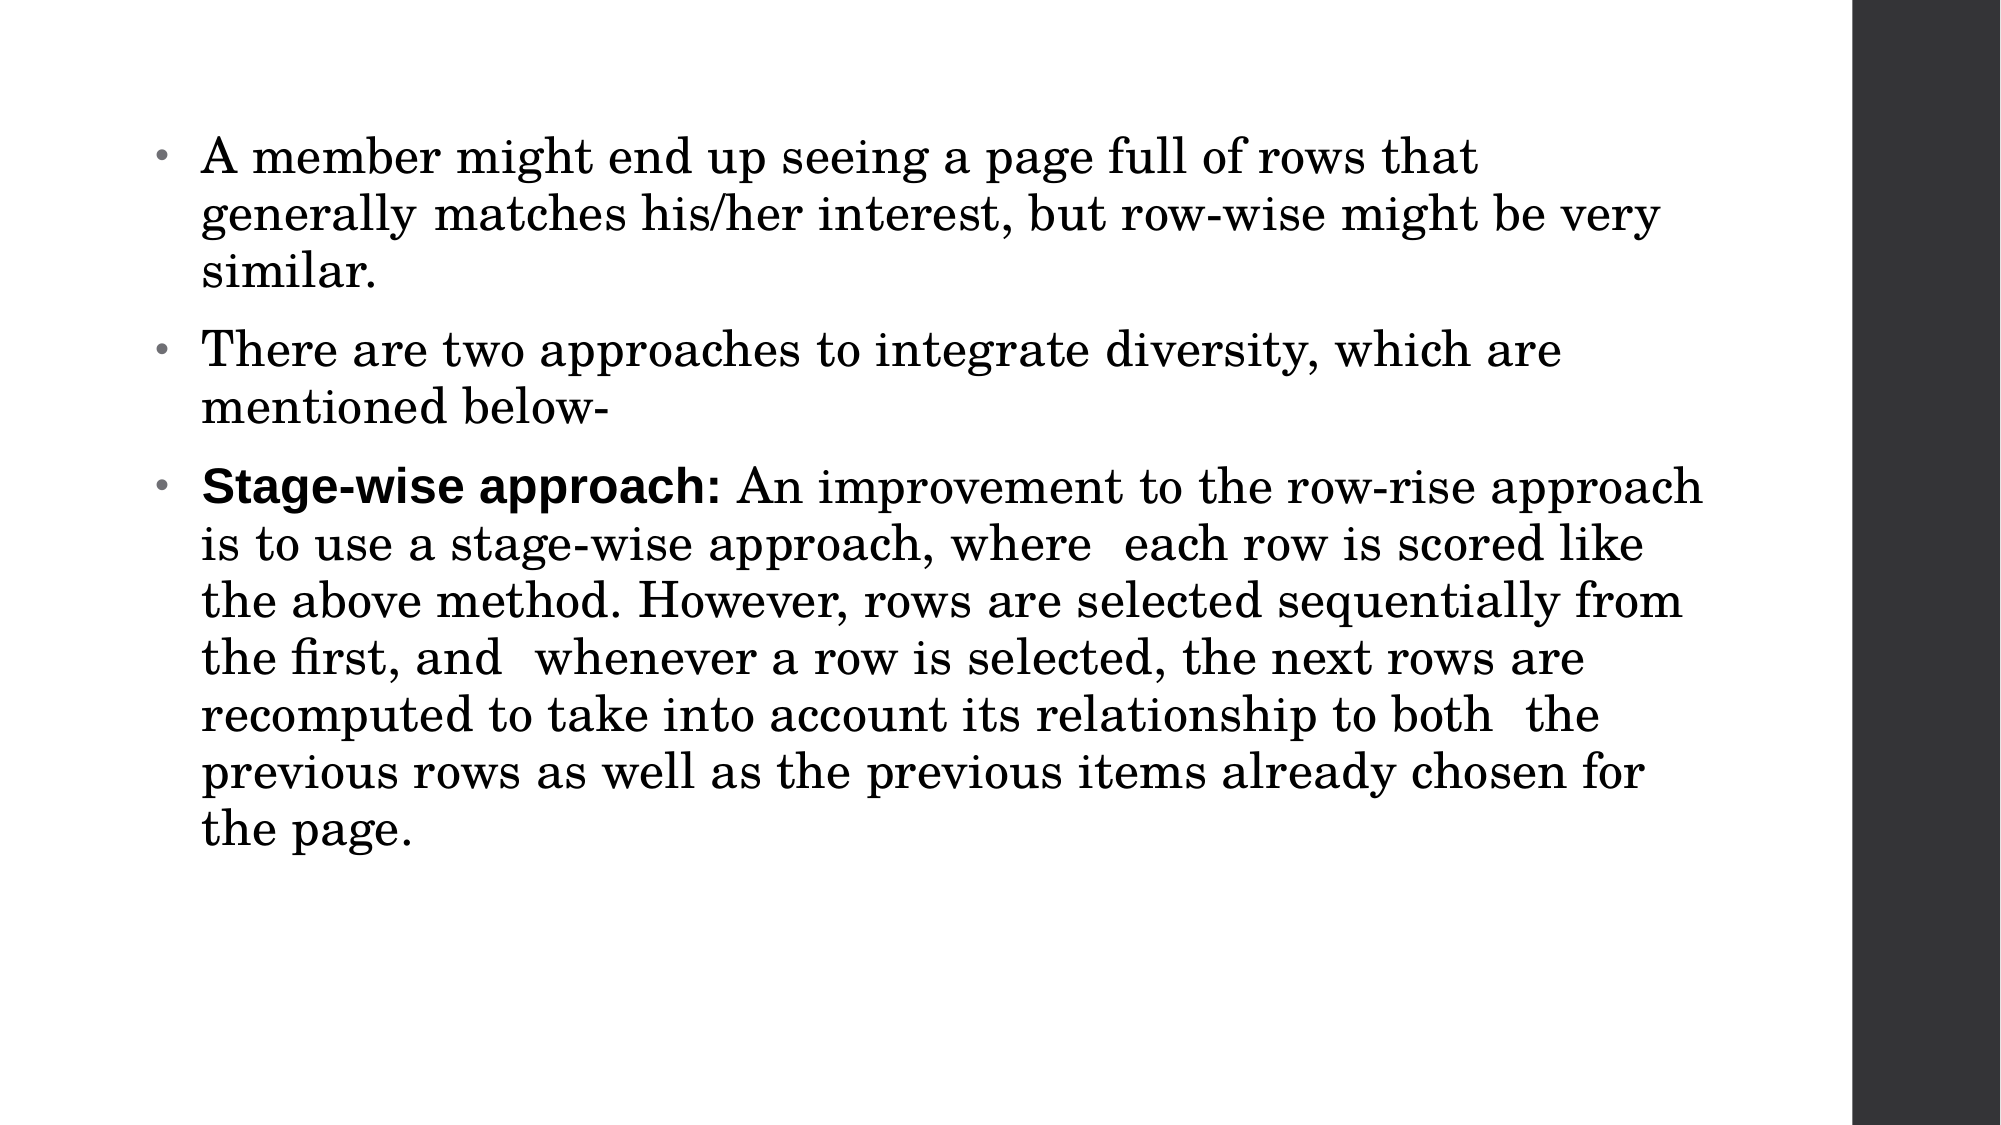

A member might end up seeing a page full of rows that generally matches his/her interest, but row-wise might be very similar.
There are two approaches to integrate diversity, which are mentioned below-
Stage-wise approach: An improvement to the row-rise approach is to use a stage-wise approach, where  each row is scored like the above method. However, rows are selected sequentially from the first, and  whenever a row is selected, the next rows are recomputed to take into account its relationship to both  the previous rows as well as the previous items already chosen for the page.